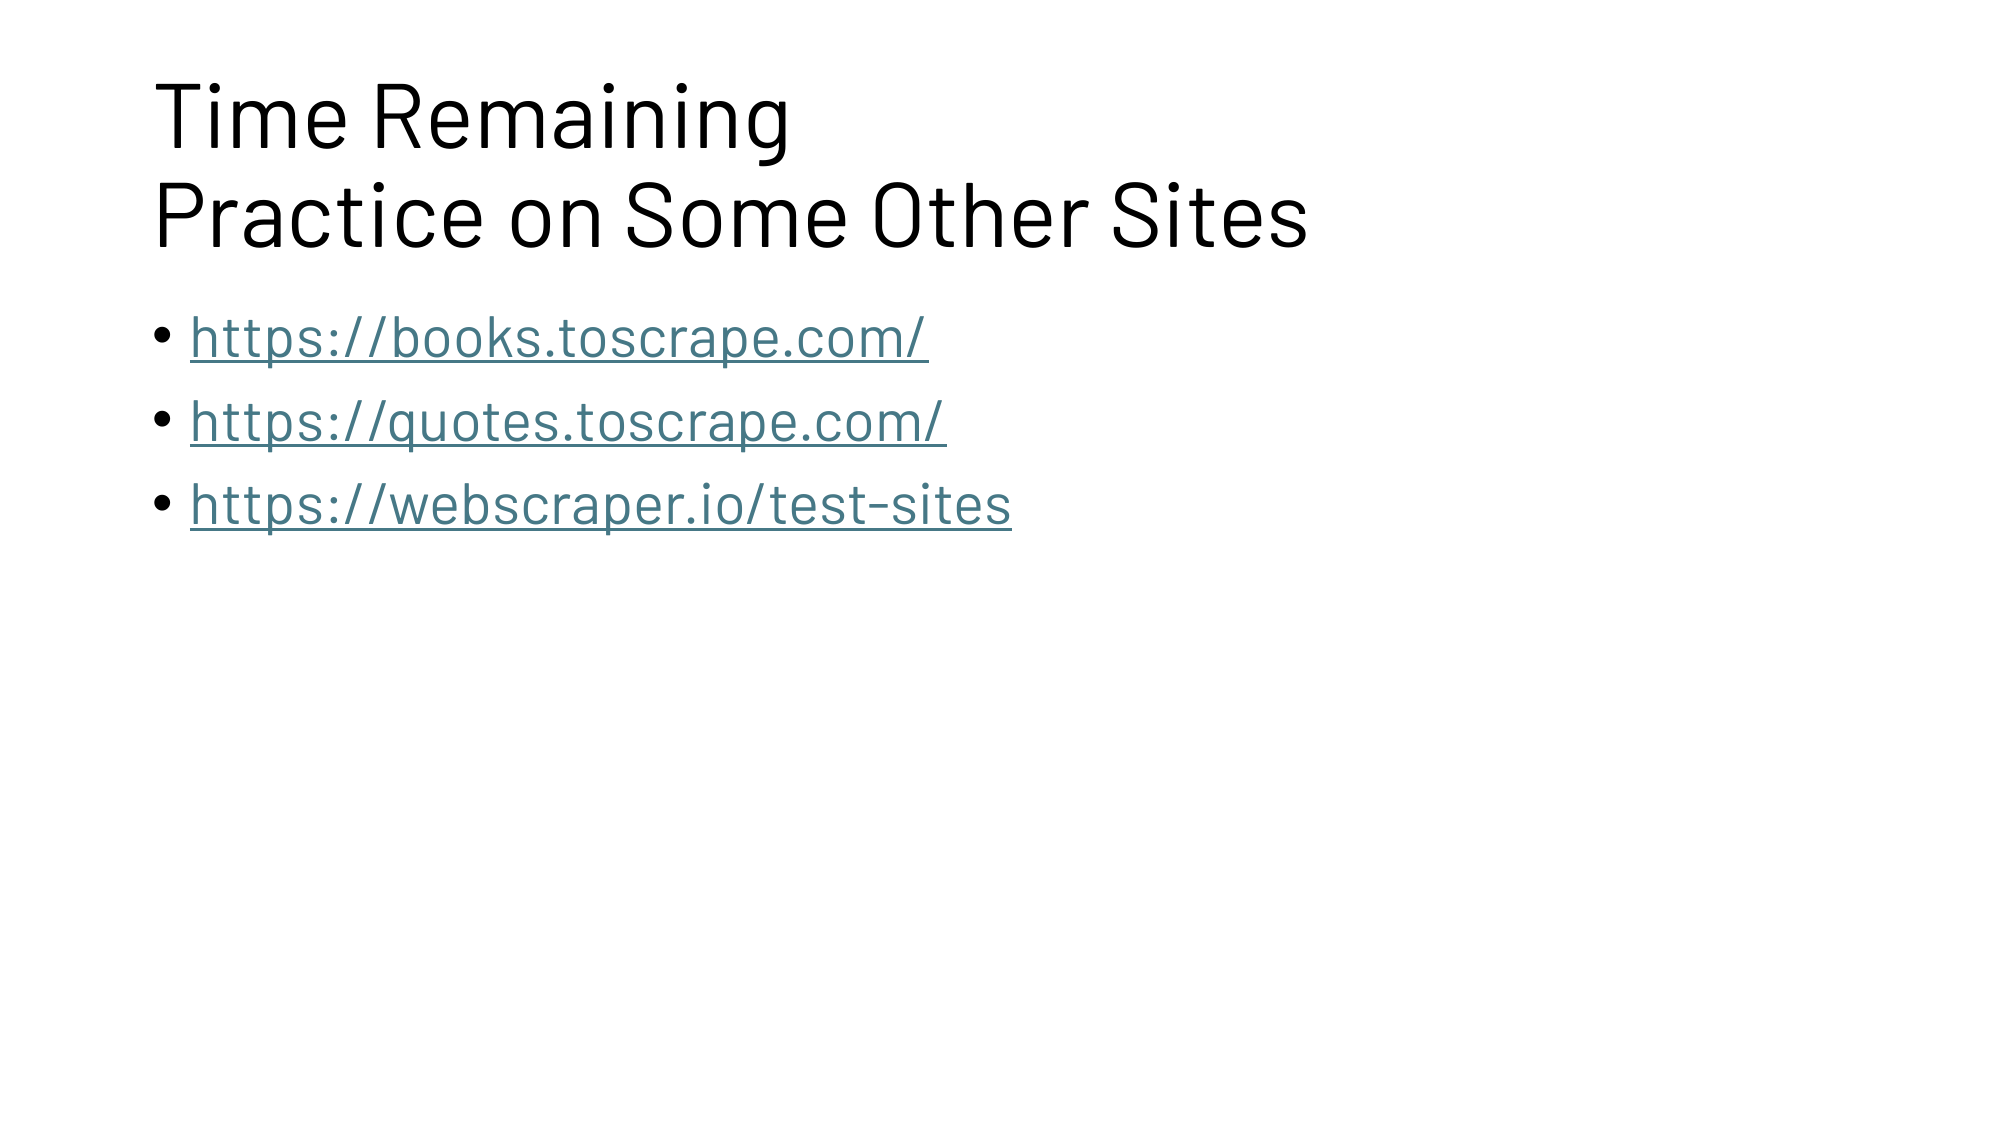

# Time Remaining Practice on Some Other Sites
https://books.toscrape.com/
https://quotes.toscrape.com/
https://webscraper.io/test-sites